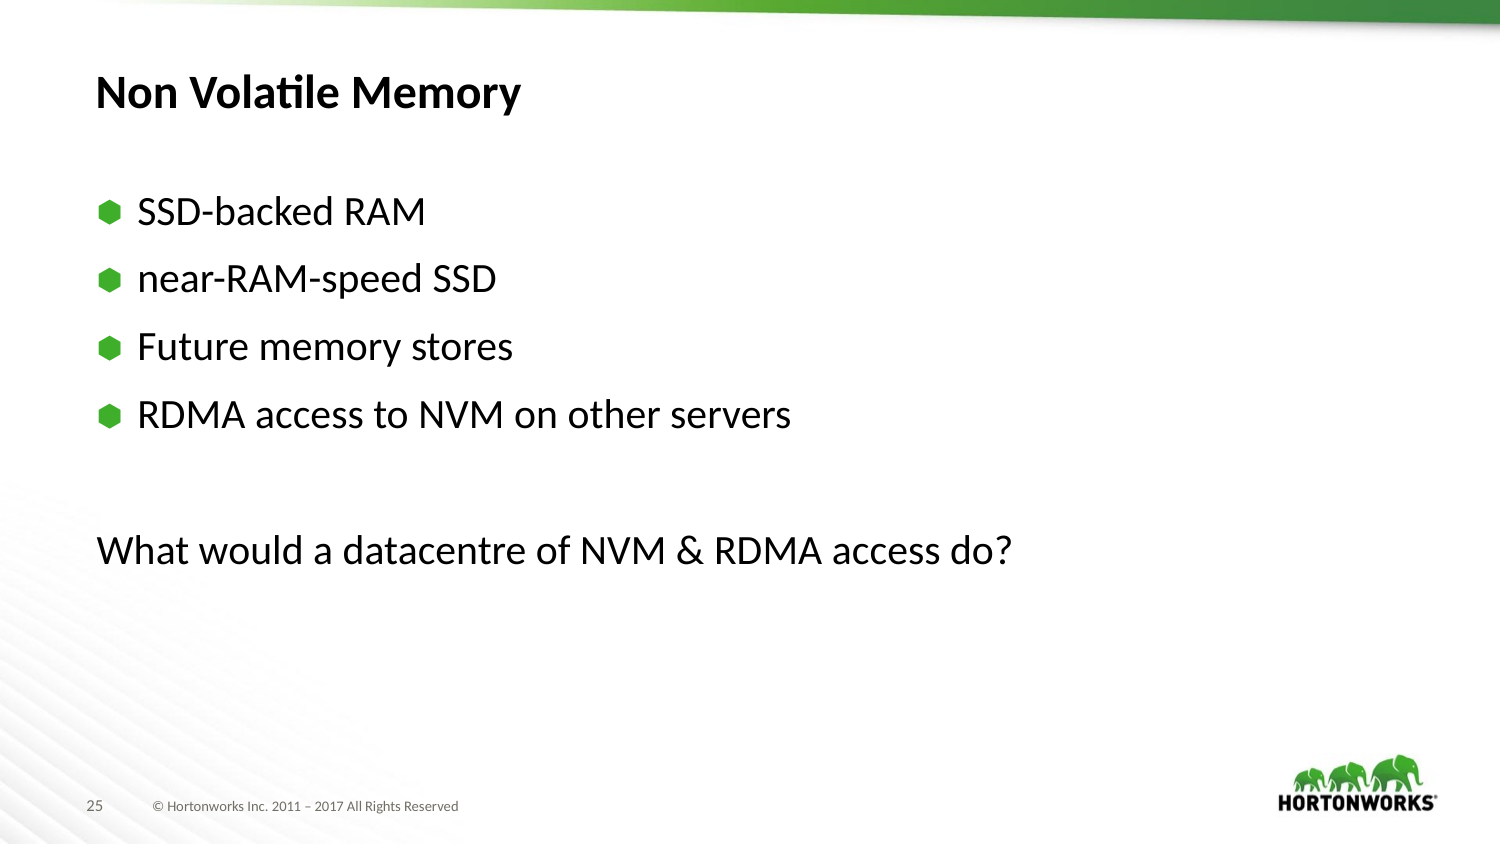

# Non Volatile Memory
SSD-backed RAM
near-RAM-speed SSD
Future memory stores
RDMA access to NVM on other servers

What would a datacentre of NVM & RDMA access do?